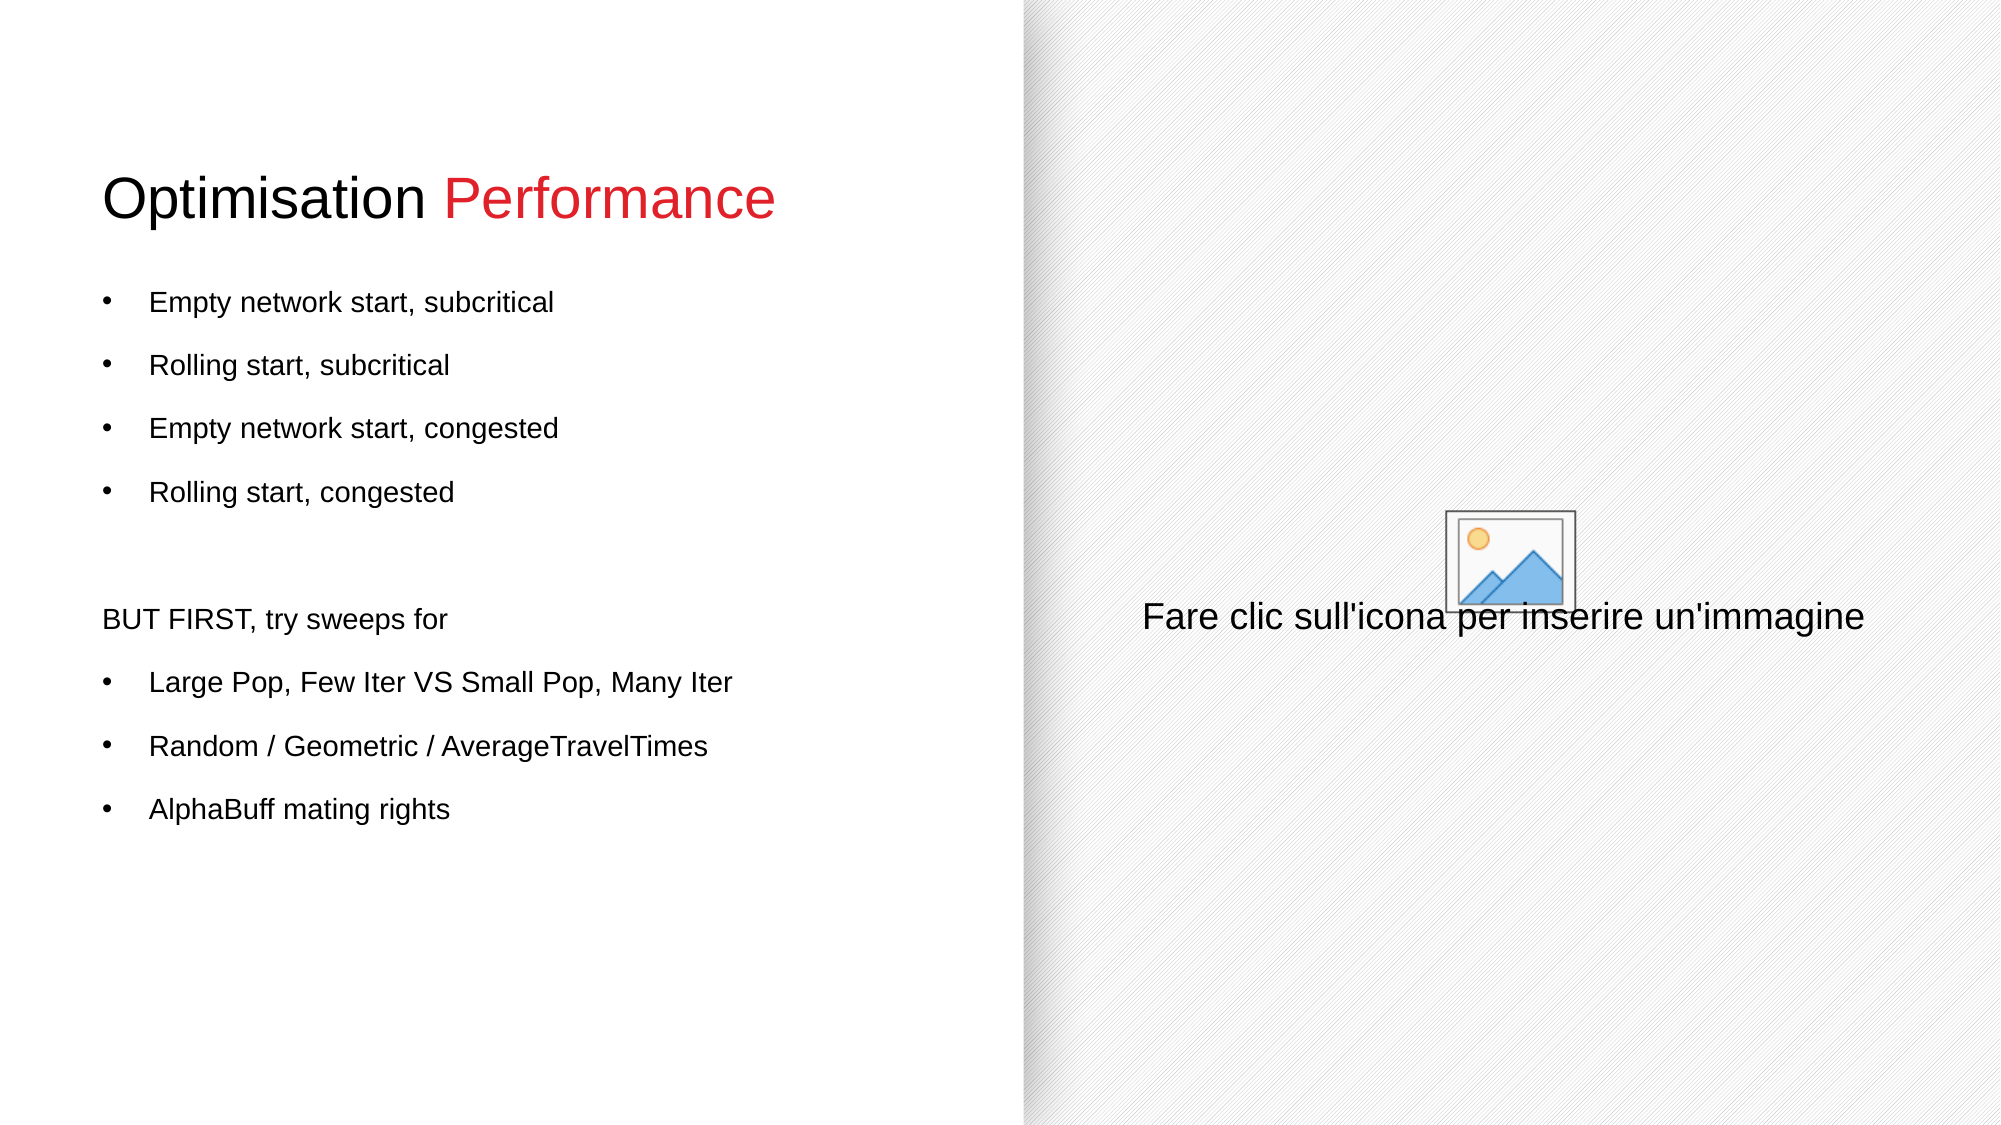

Empty network start, subcritical
Rolling start, subcritical
Empty network start, congested
Rolling start, congested

BUT FIRST, try sweeps for
Large Pop, Few Iter VS Small Pop, Many Iter
Random / Geometric / AverageTravelTimes
AlphaBuff mating rights

# Optimisation Performance